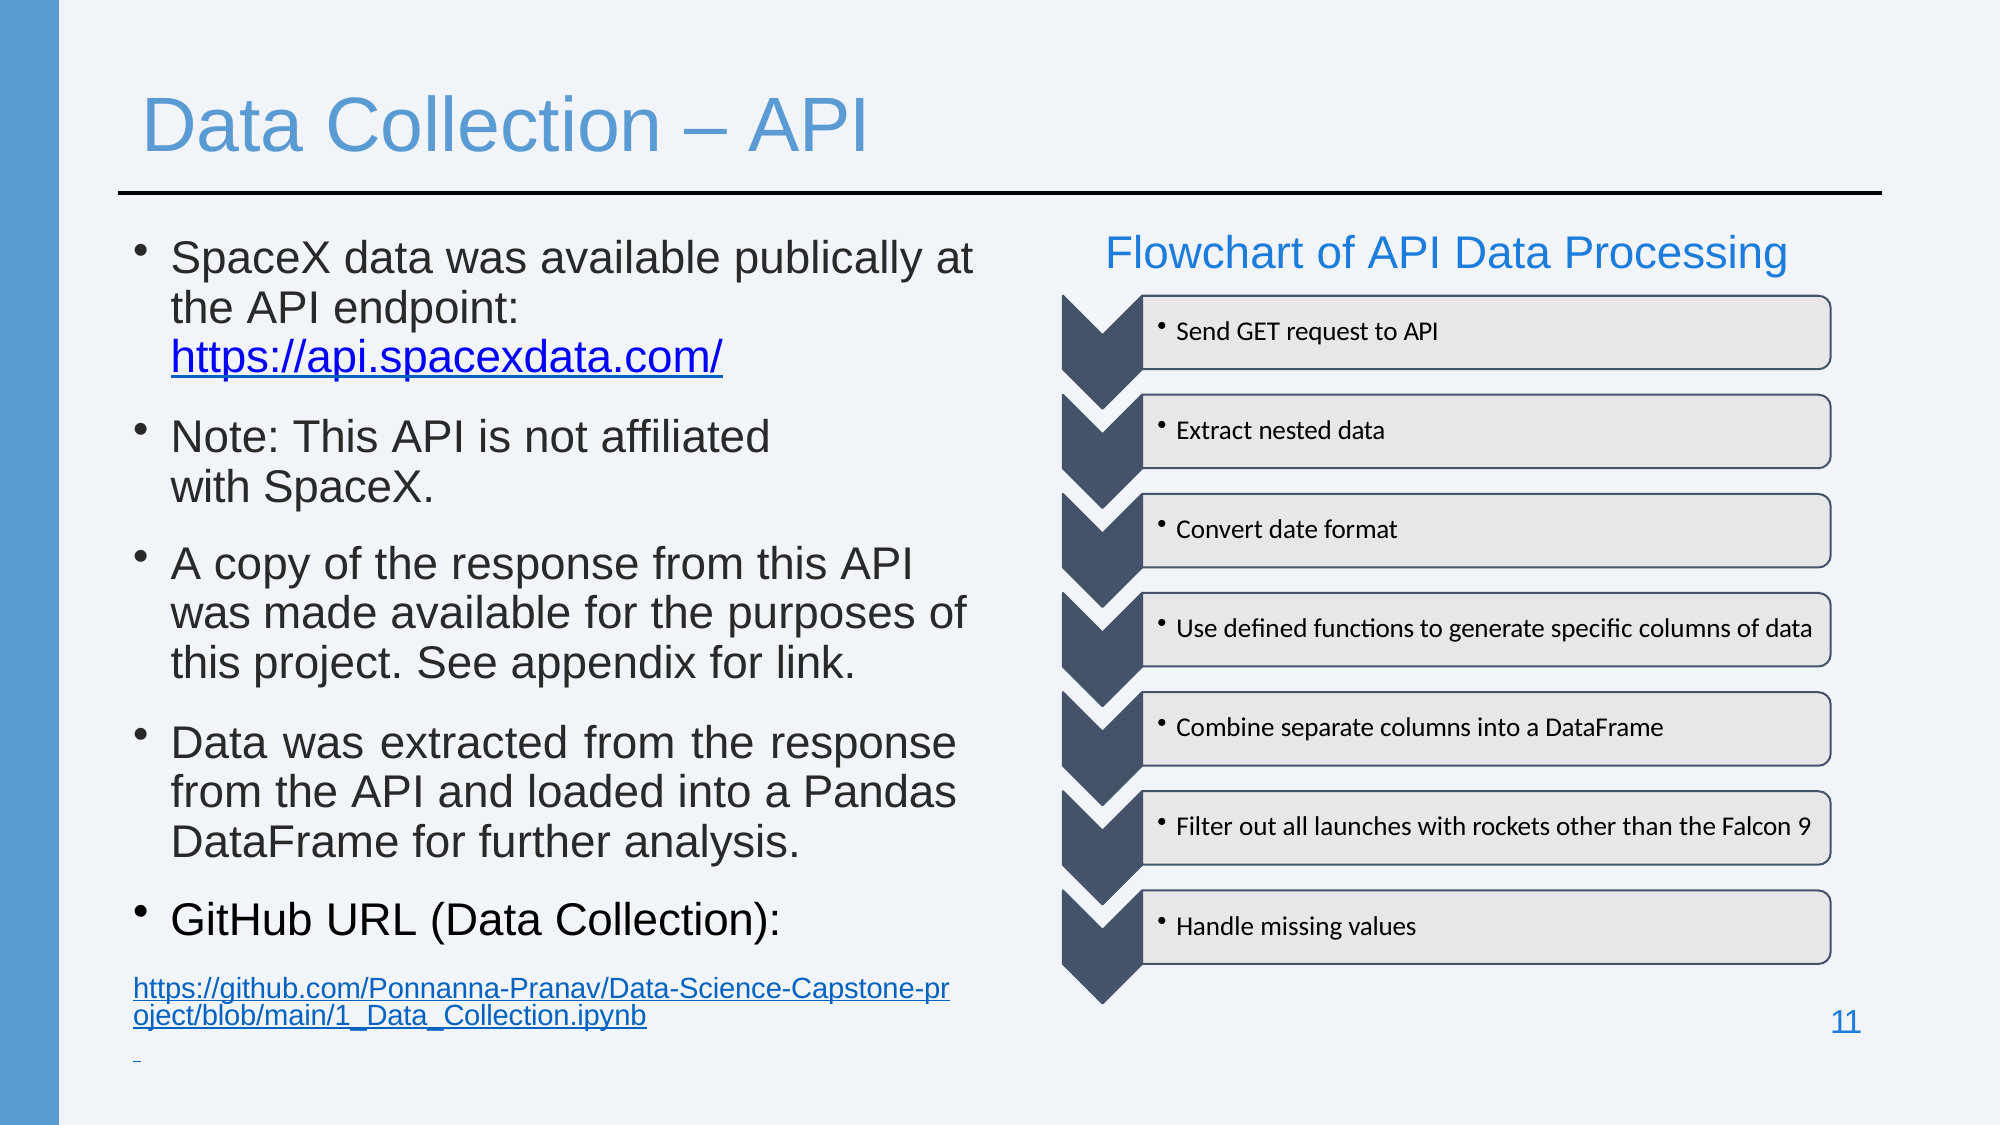

# Data Collection – API
Flowchart of API Data Processing
Send GET request to API
SpaceX data was available publically at the API endpoint: https://api.spacexdata.com/
Note: This API is not affiliated with SpaceX.
A copy of the response from this API was made available for the purposes of this project. See appendix for link.
Data was extracted from the response from the API and loaded into a Pandas DataFrame for further analysis.
GitHub URL (Data Collection):
https://github.com/Ponnanna-Pranav/Data-Science-Capstone-project/blob/main/1_Data_Collection.ipynb

Extract nested data

Convert date format

Use defined functions to generate specific columns of data

Combine separate columns into a DataFrame

Filter out all launches with rockets other than the Falcon 9

Handle missing values
11